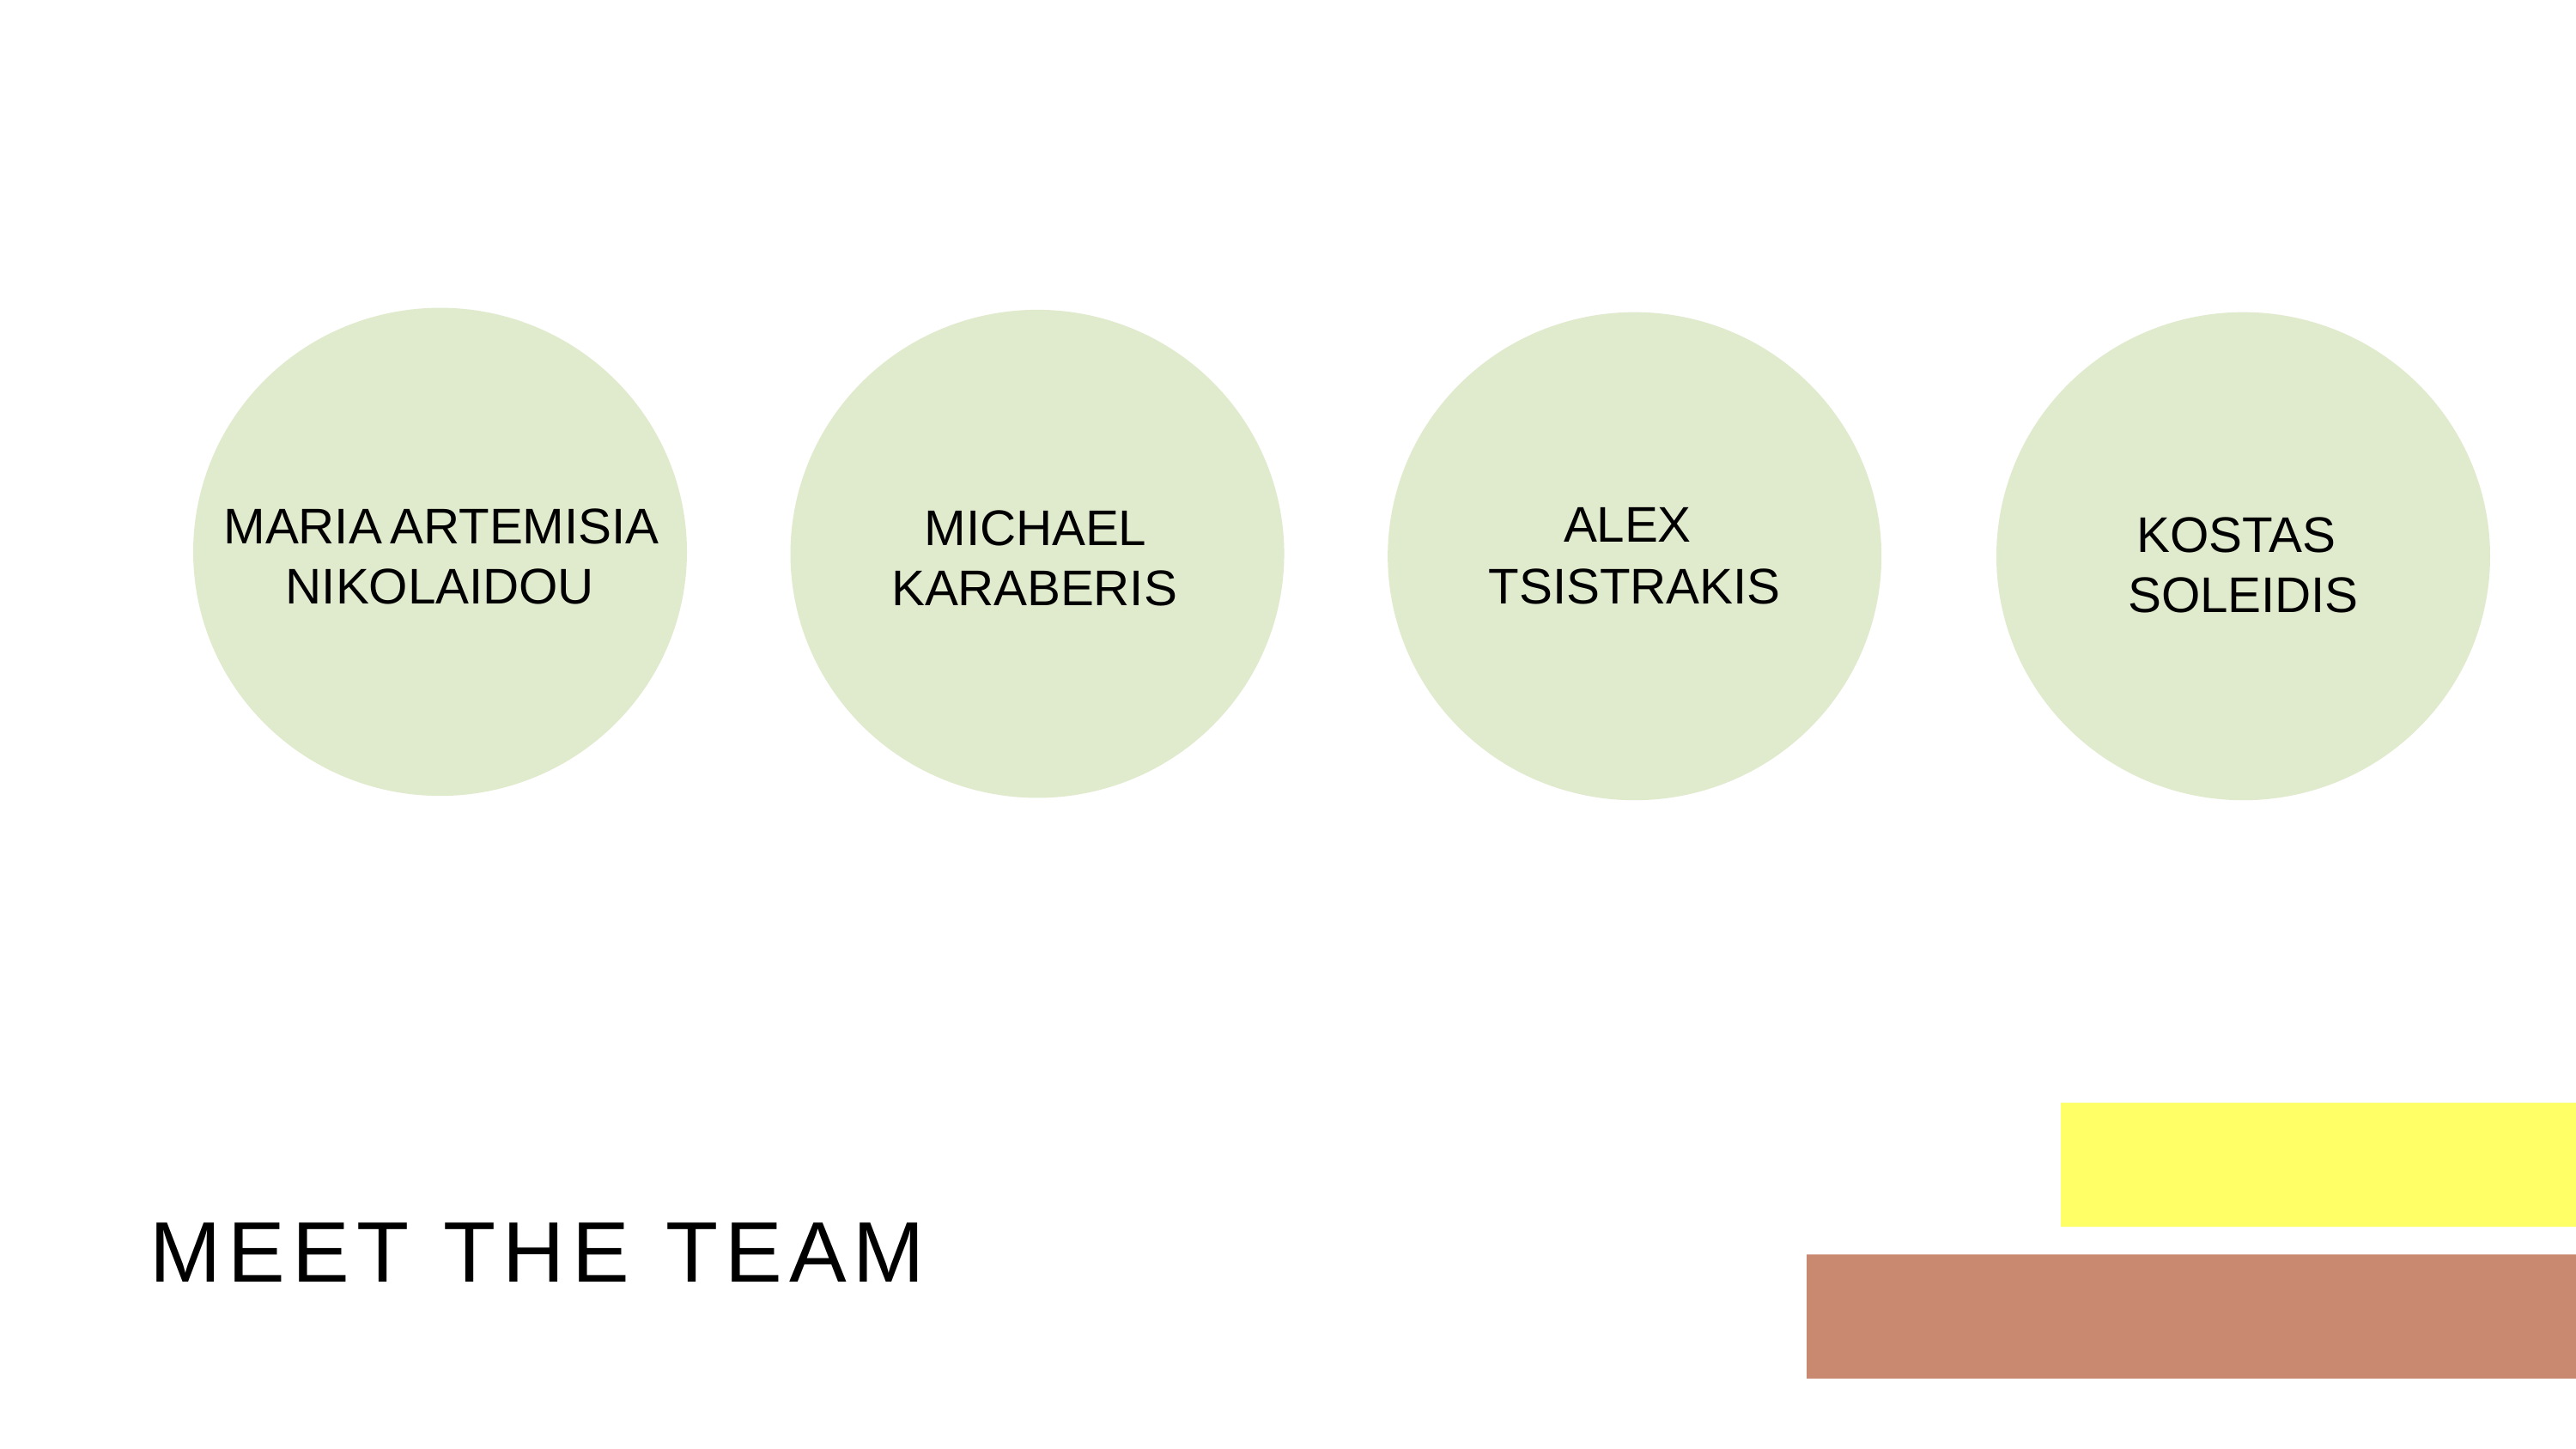

MICHAEL KARABERIS
ALEX
TSISTRAKIS
MARIA ARTEMISIA NIKOLAIDOU
KOSTAS
SOLEIDIS

MEET THE TEAM